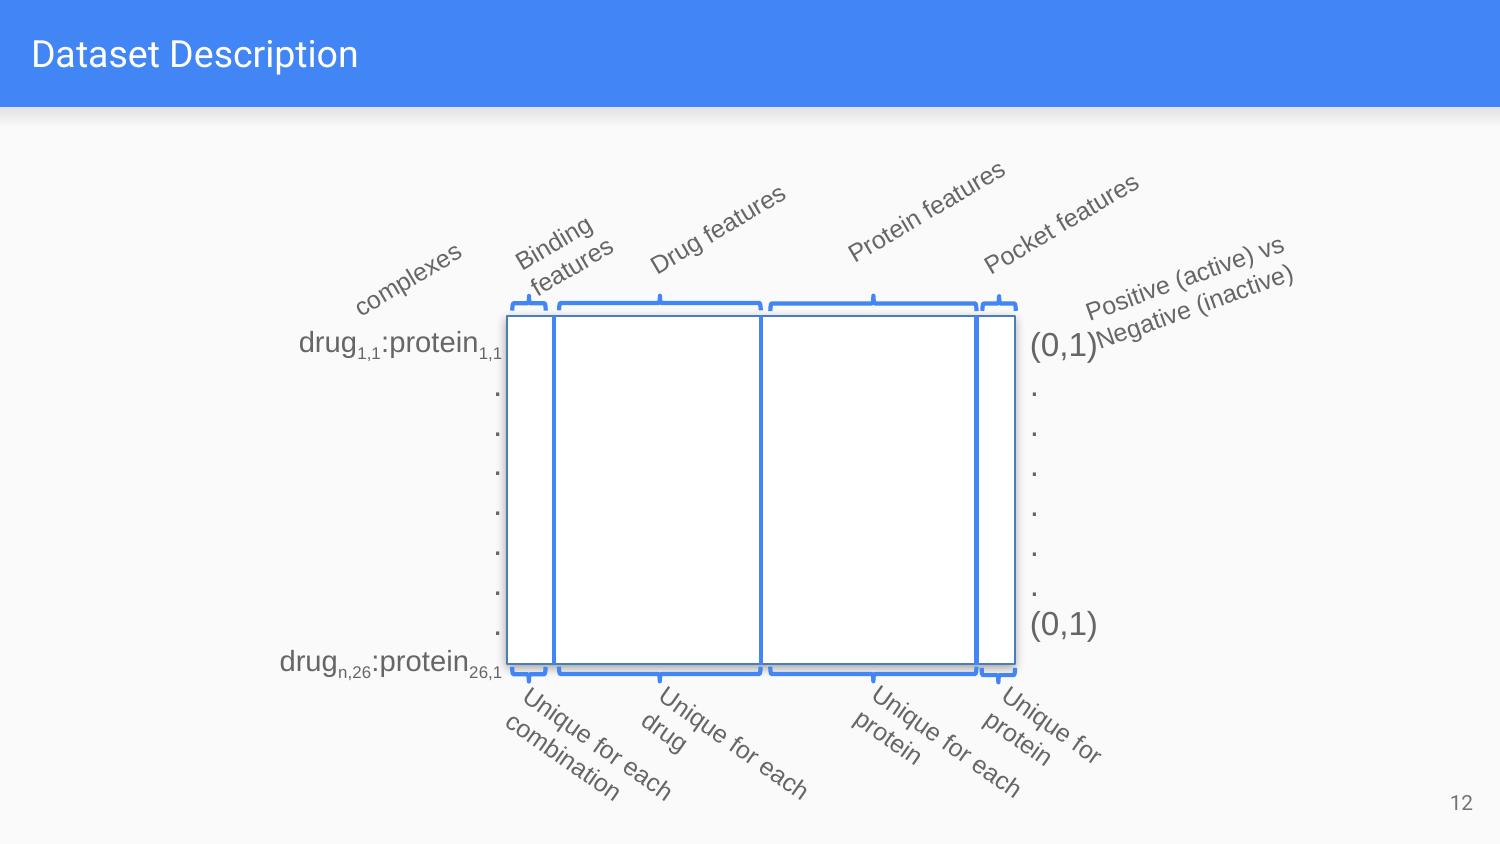

# Dataset Description
Protein features
Binding features
Pocket features

Drug features
Positive (active) vs Negative (inactive)
complexes

drug1,1:protein1,1
.
.
.
.
.
.
.
drugn,26:protein26,1

(0,1)
.
.
.
.
.
.
(0,1)

Unique for protein
Unique for each drug
Unique for each protein
Unique for each combination
12